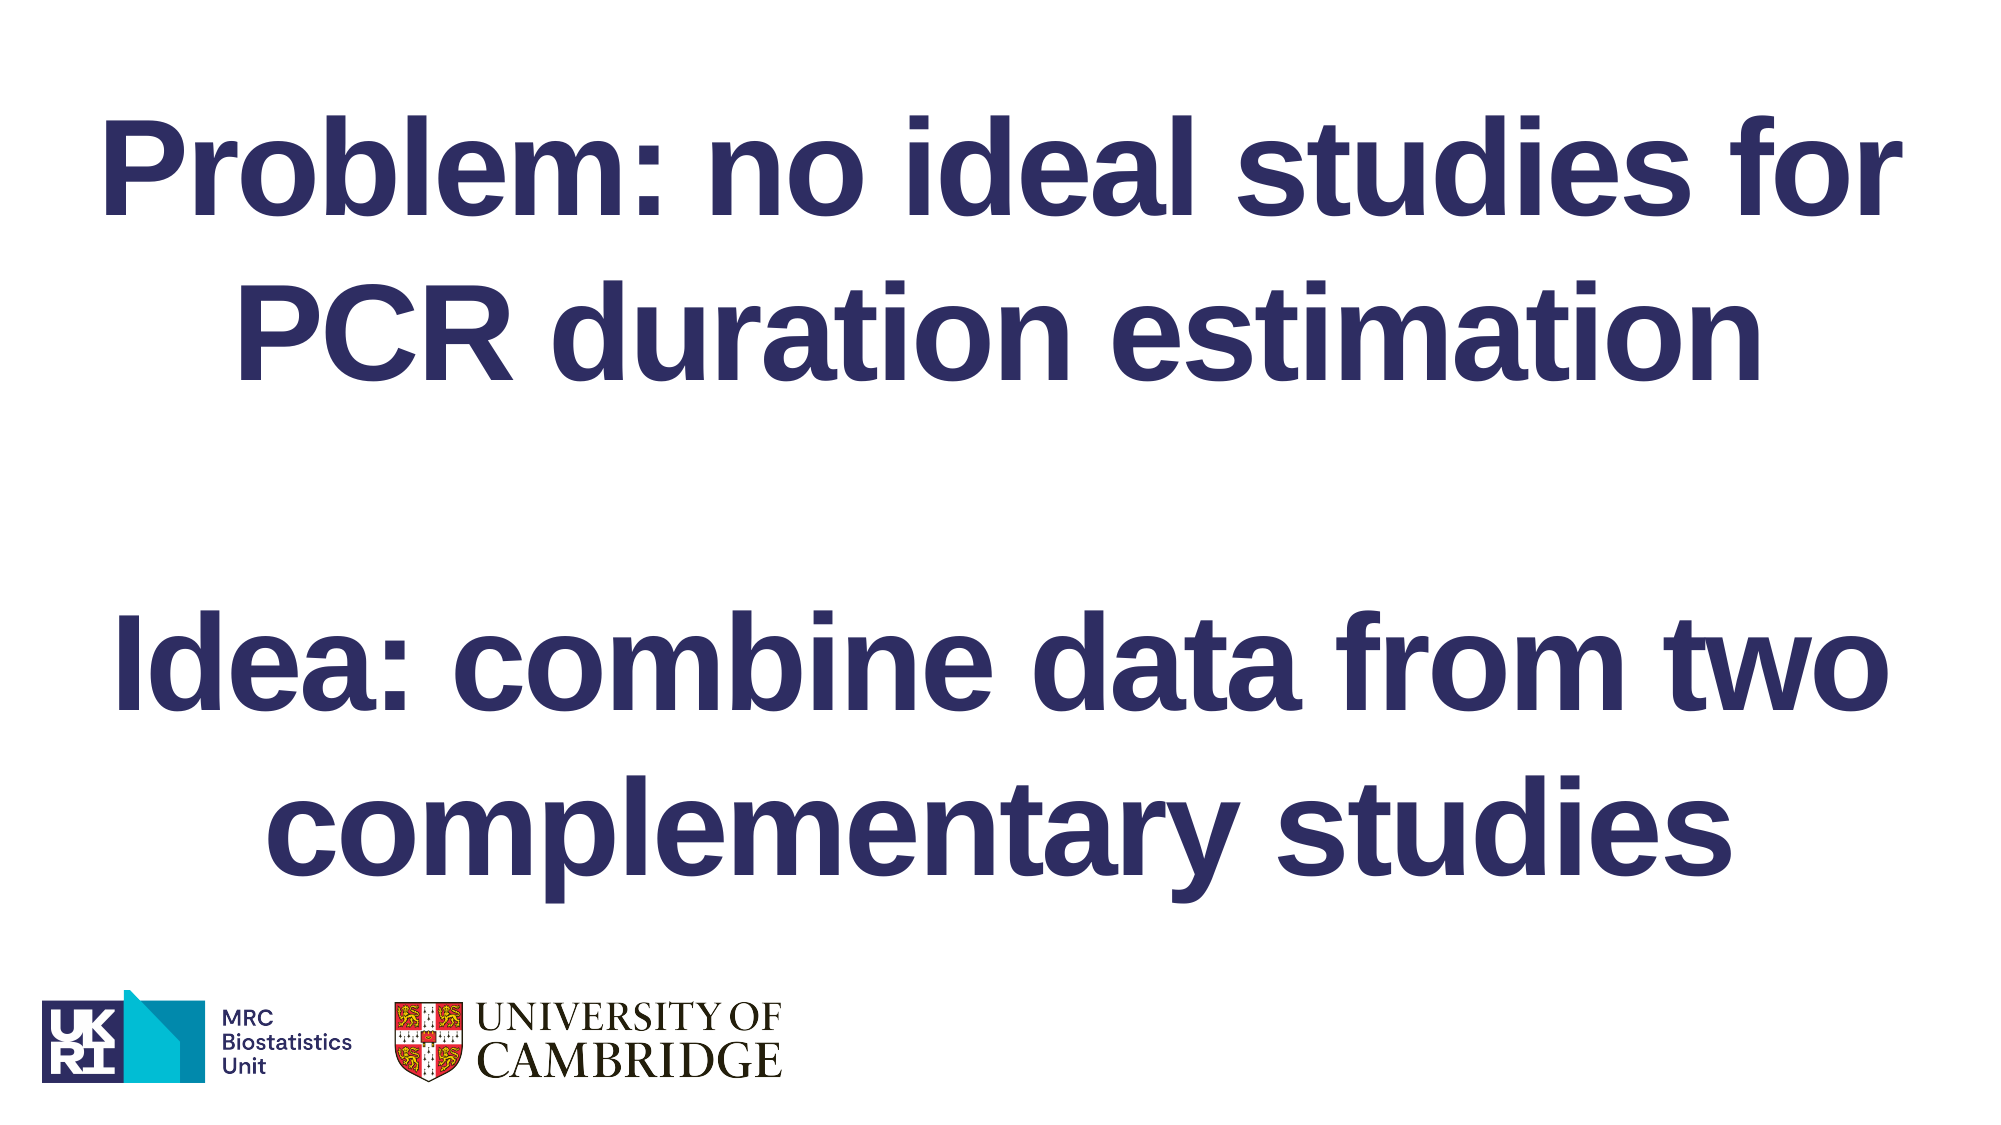

Problem: no ideal studies for PCR duration estimation

Idea: combine data from two complementary studies